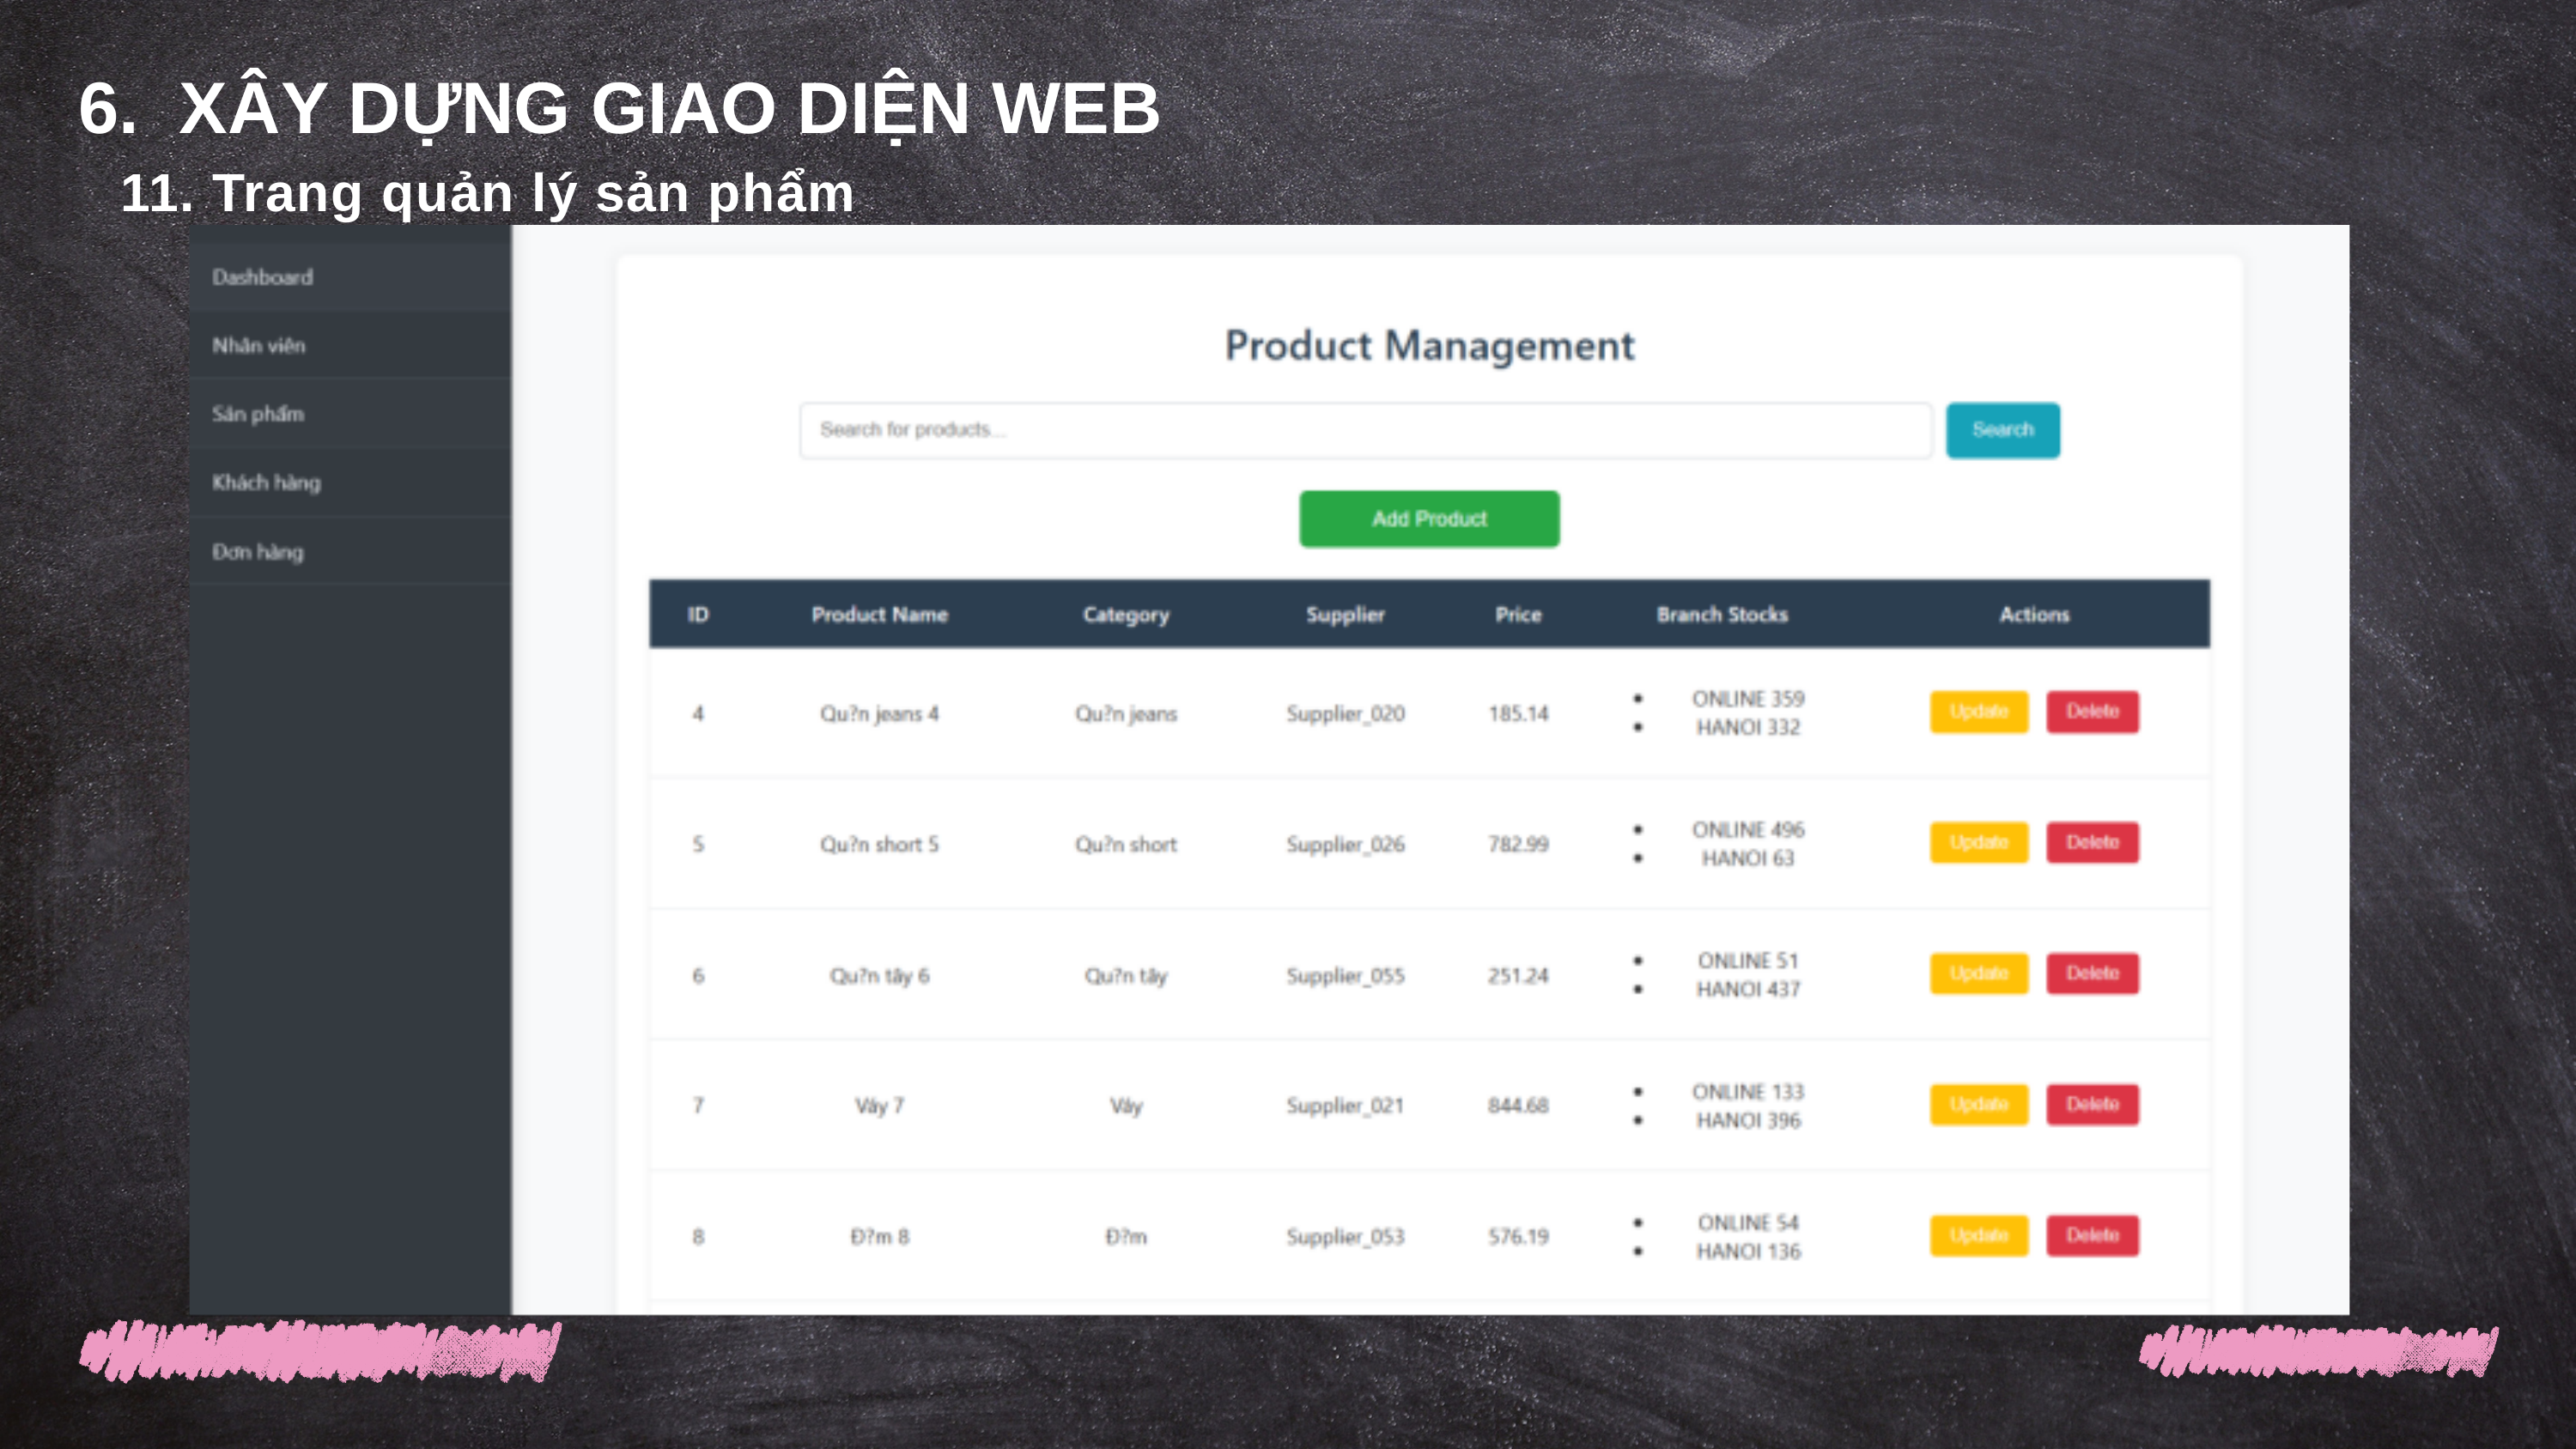

6.  XÂY DỰNG GIAO DIỆN WEB

11. Trang quản lý sản phẩm